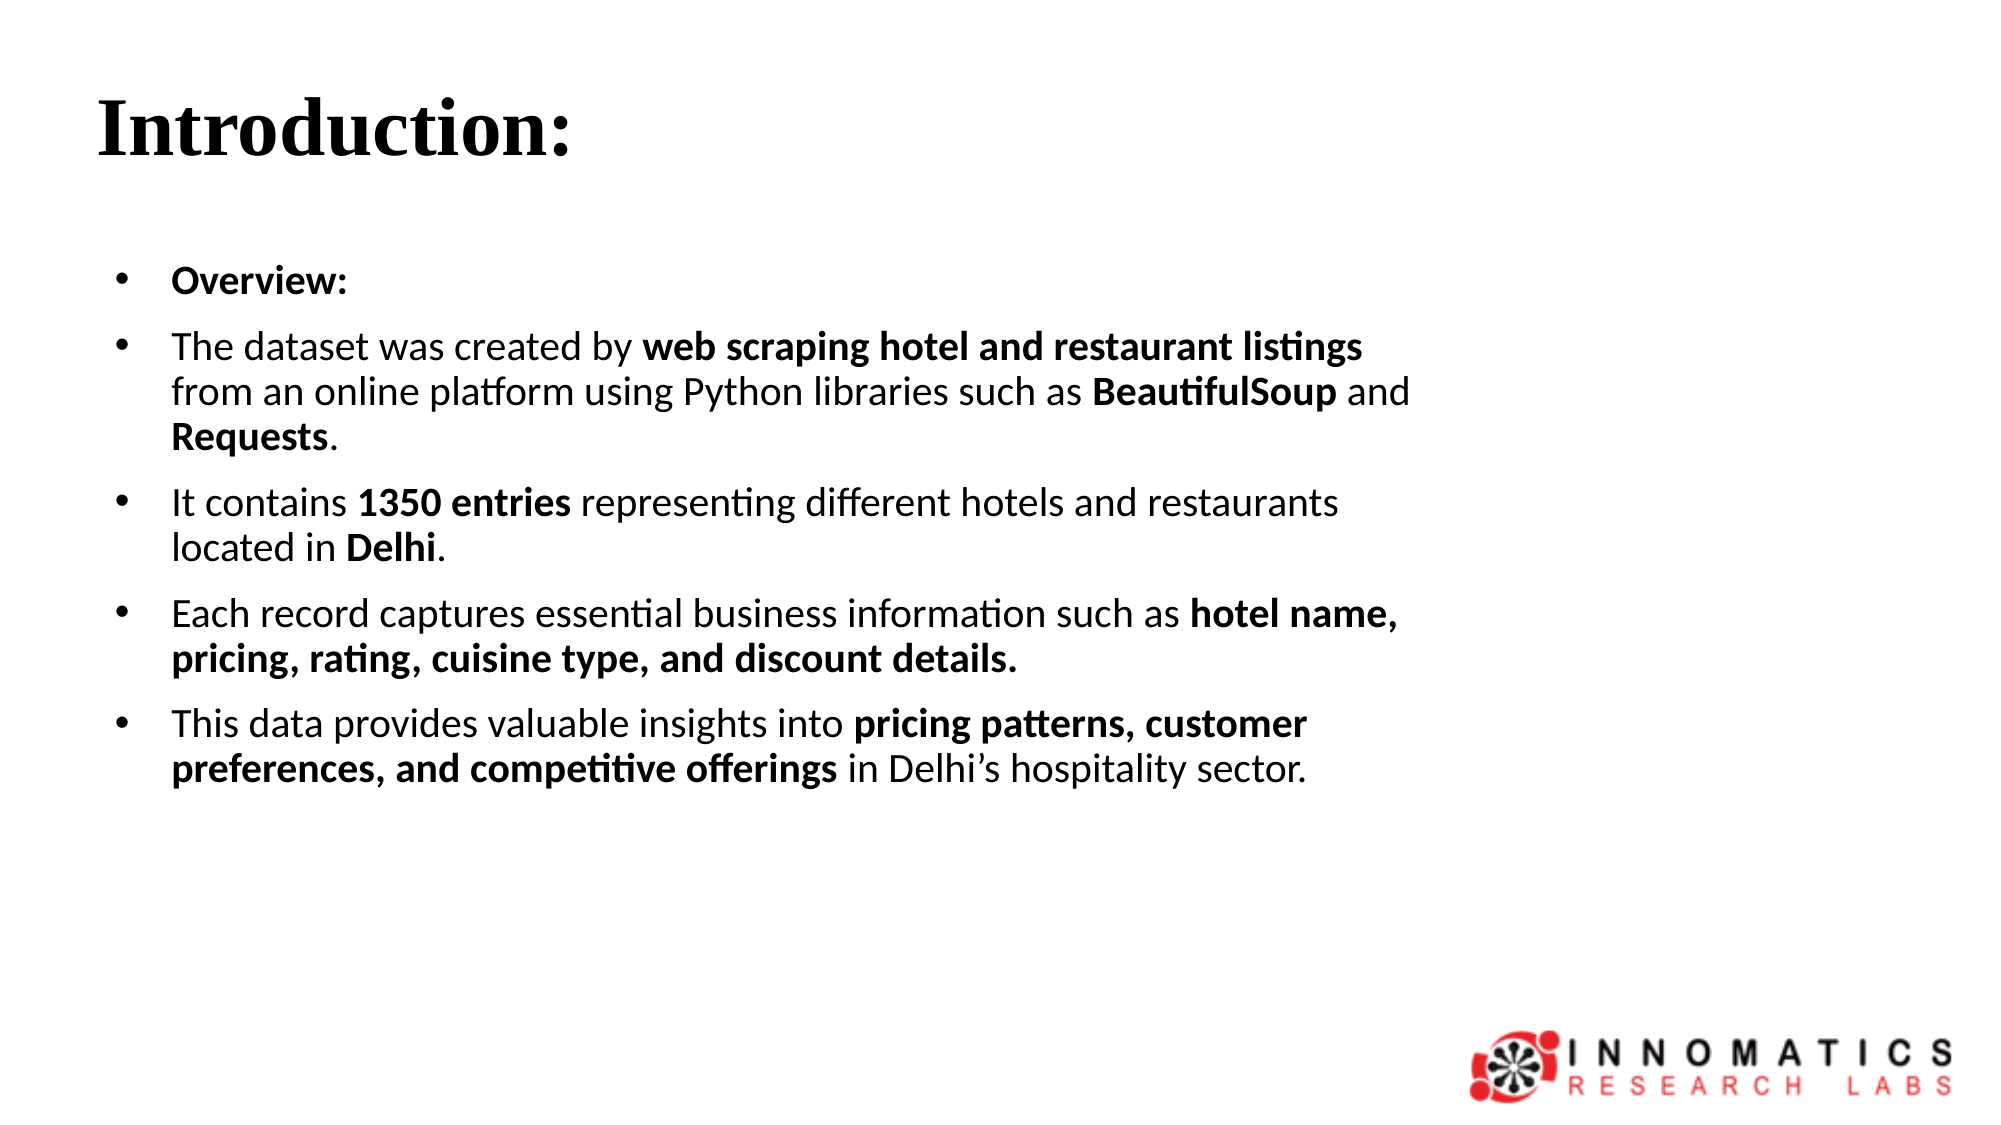

# Introduction:
Overview:
The dataset was created by web scraping hotel and restaurant listings from an online platform using Python libraries such as BeautifulSoup and Requests.
It contains 1350 entries representing different hotels and restaurants located in Delhi.
Each record captures essential business information such as hotel name, pricing, rating, cuisine type, and discount details.
This data provides valuable insights into pricing patterns, customer preferences, and competitive offerings in Delhi’s hospitality sector.